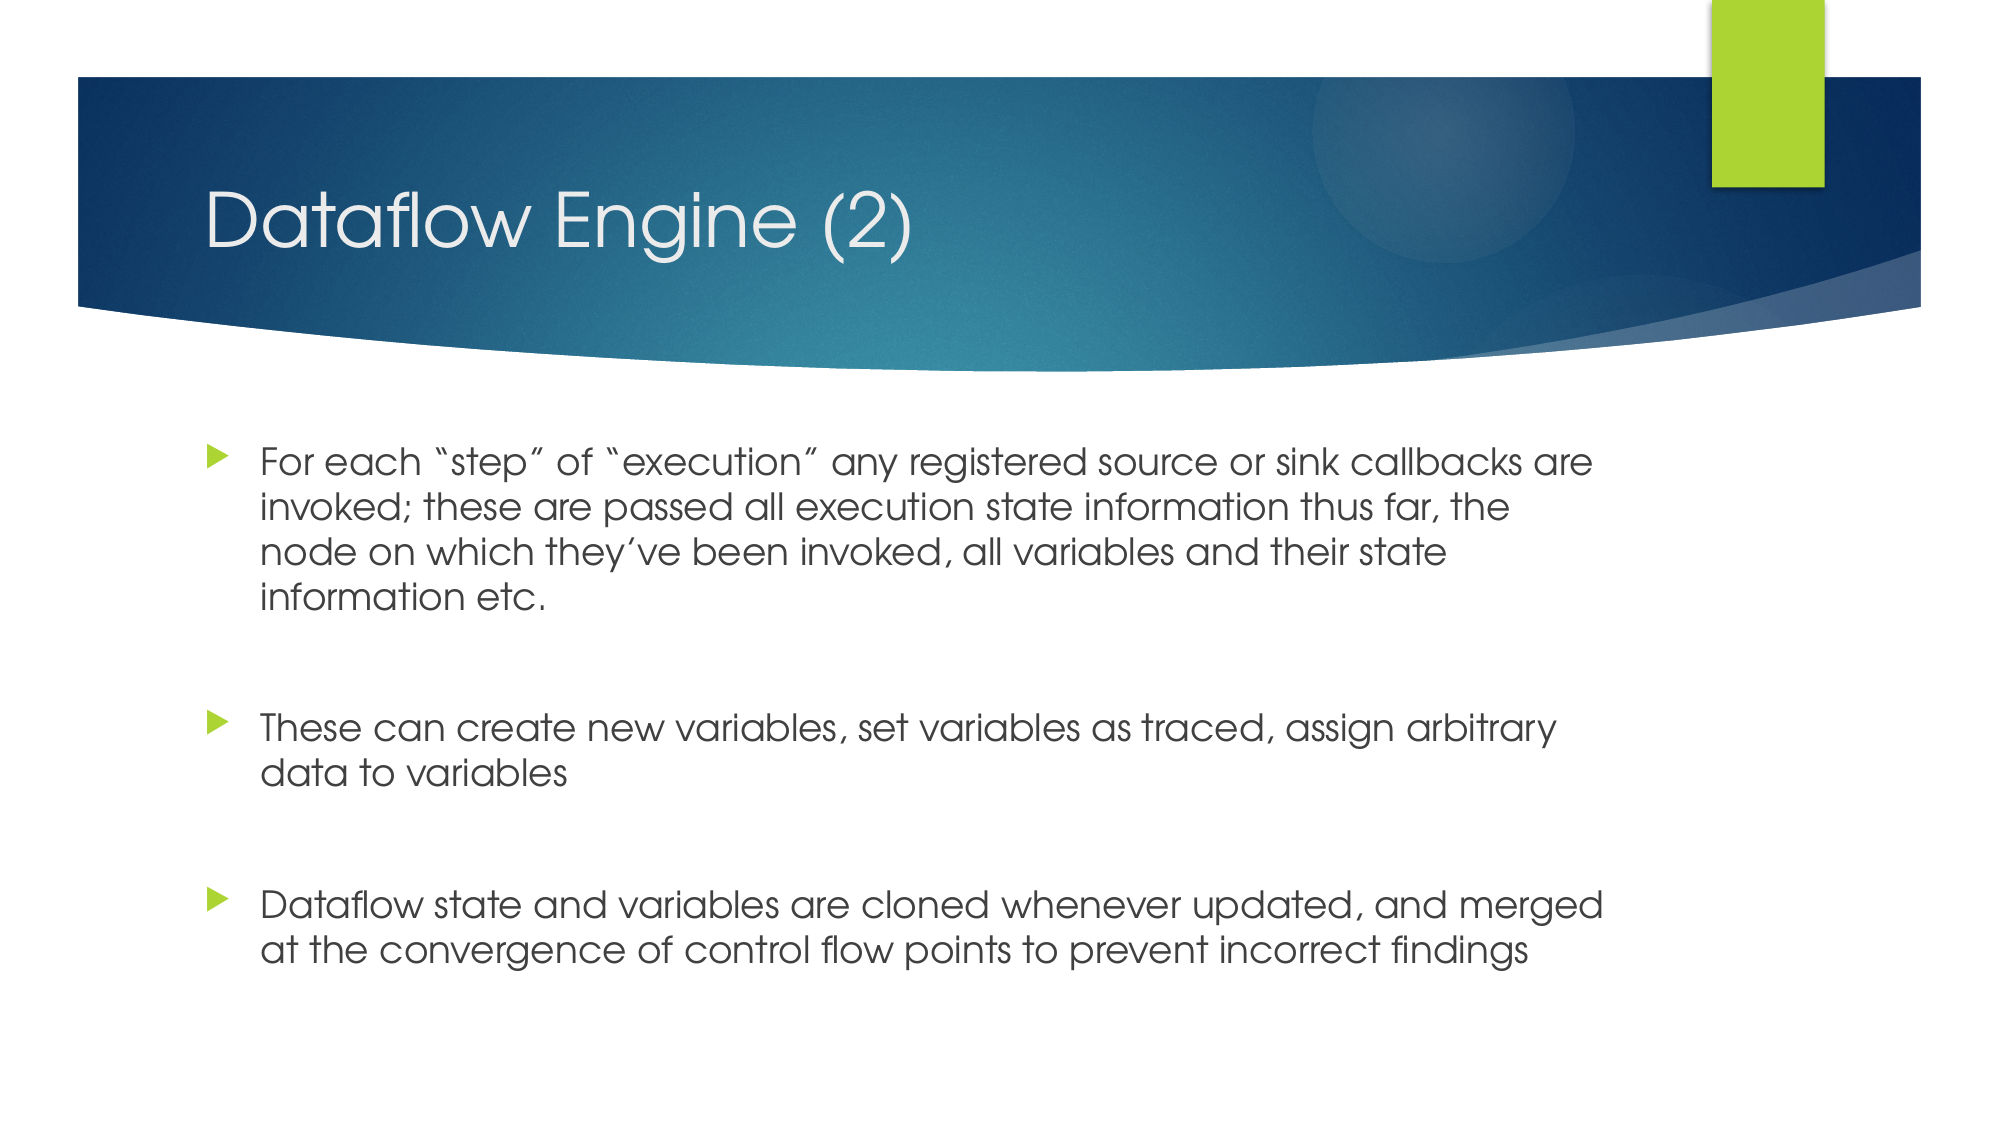

# Dataflow Engine (2)

For each “step” of “execution” any registered source or sink callbacks are invoked; these are passed all execution state information thus far, the node on which they’ve been invoked, all variables and their state information etc.

These can create new variables, set variables as traced, assign arbitrary data to variables

Dataflow state and variables are cloned whenever updated, and merged at the convergence of control flow points to prevent incorrect findings